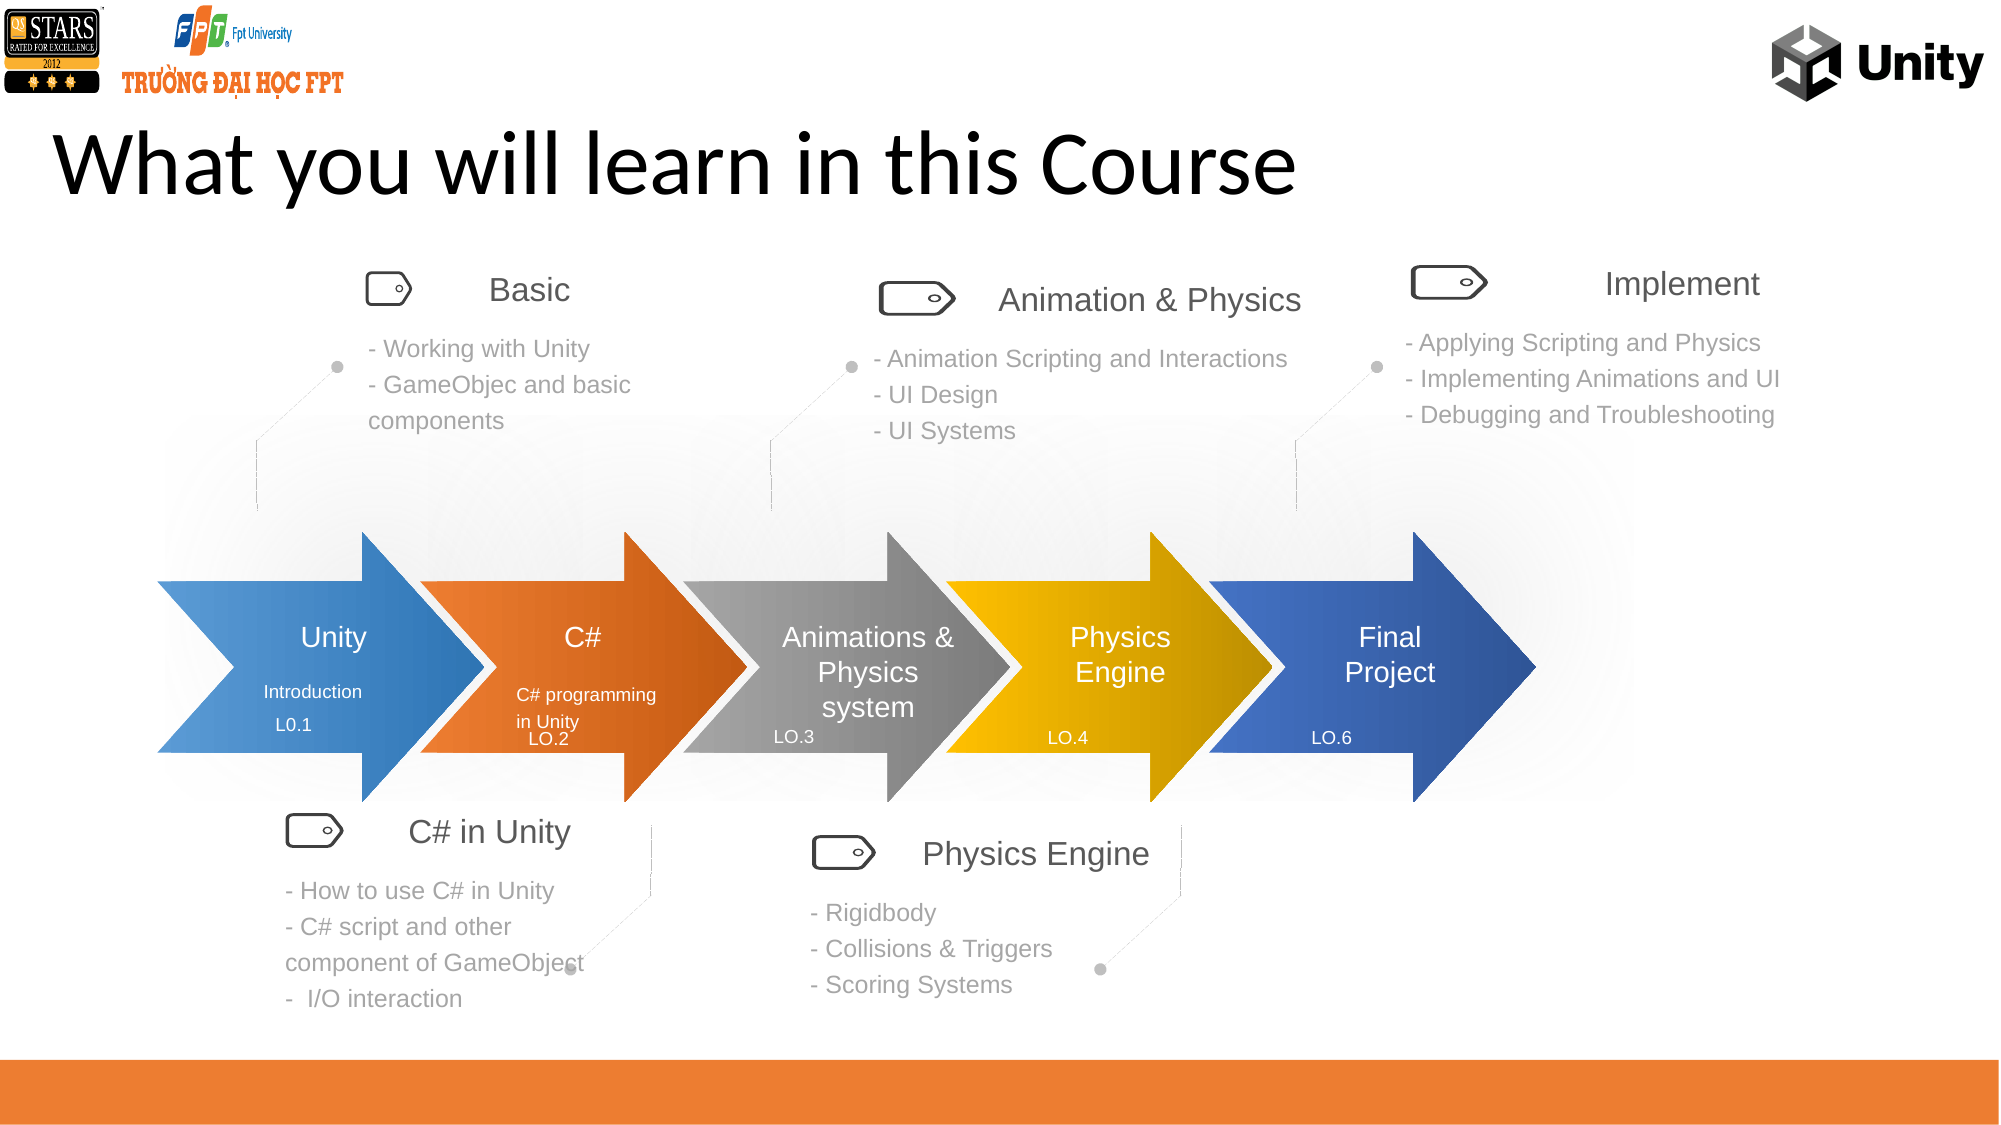

What you will learn in this Course
Implement

- Applying Scripting and Physics
- Implementing Animations and UI
- Debugging and Troubleshooting
Basic

- Working with Unity
- GameObjec and basic components
Animation & Physics

- Animation Scripting and Interactions
- UI Design
- UI Systems

Unity
Introduction

Final Project
L0.1
LO.3
LO.4
LO.2
LO.6

C#
C# programming
in Unity

Animations &
Physics system

Physics Engine

C# in Unity

- How to use C# in Unity
- C# script and other component of GameObject
-  I/O interaction
Physics Engine

- Rigidbody
- Collisions & Triggers
- Scoring Systems